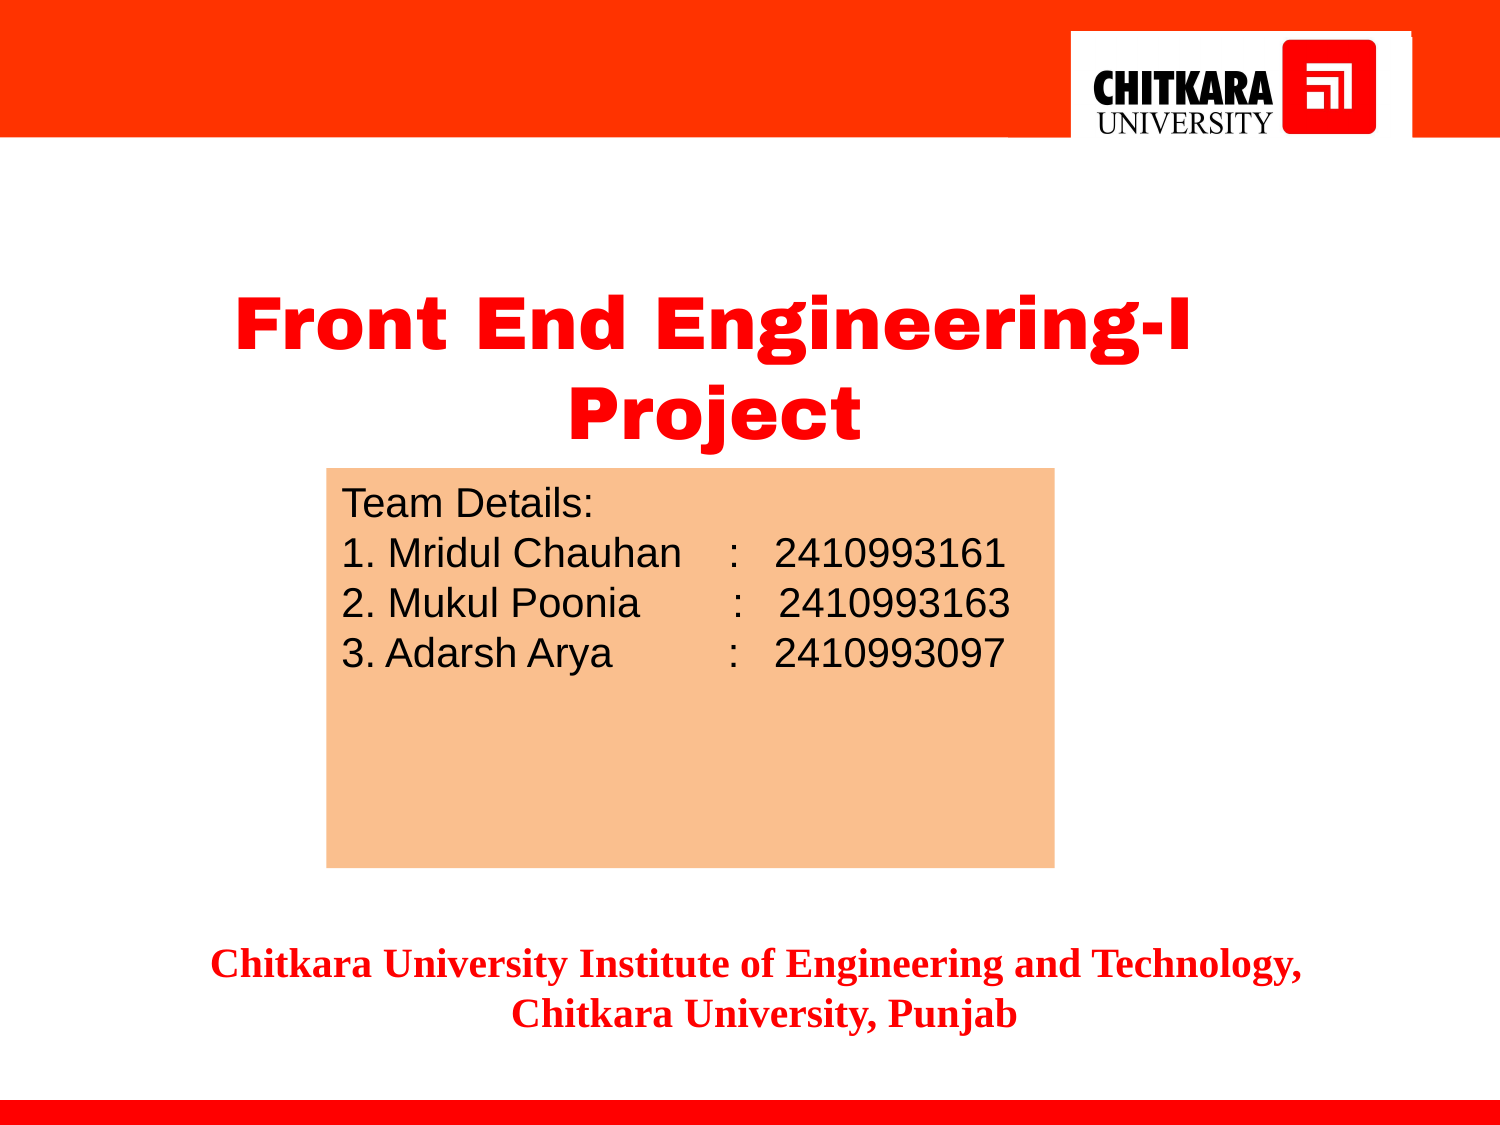

Front End Engineering-I Project
Team Details:
1. Mridul Chauhan    :   2410993161
2. Mukul Poonia        :   2410993163
3. Adarsh Arya          :   2410993097

:

Chitkara University Institute of Engineering and Technology,
Chitkara University, Punjab